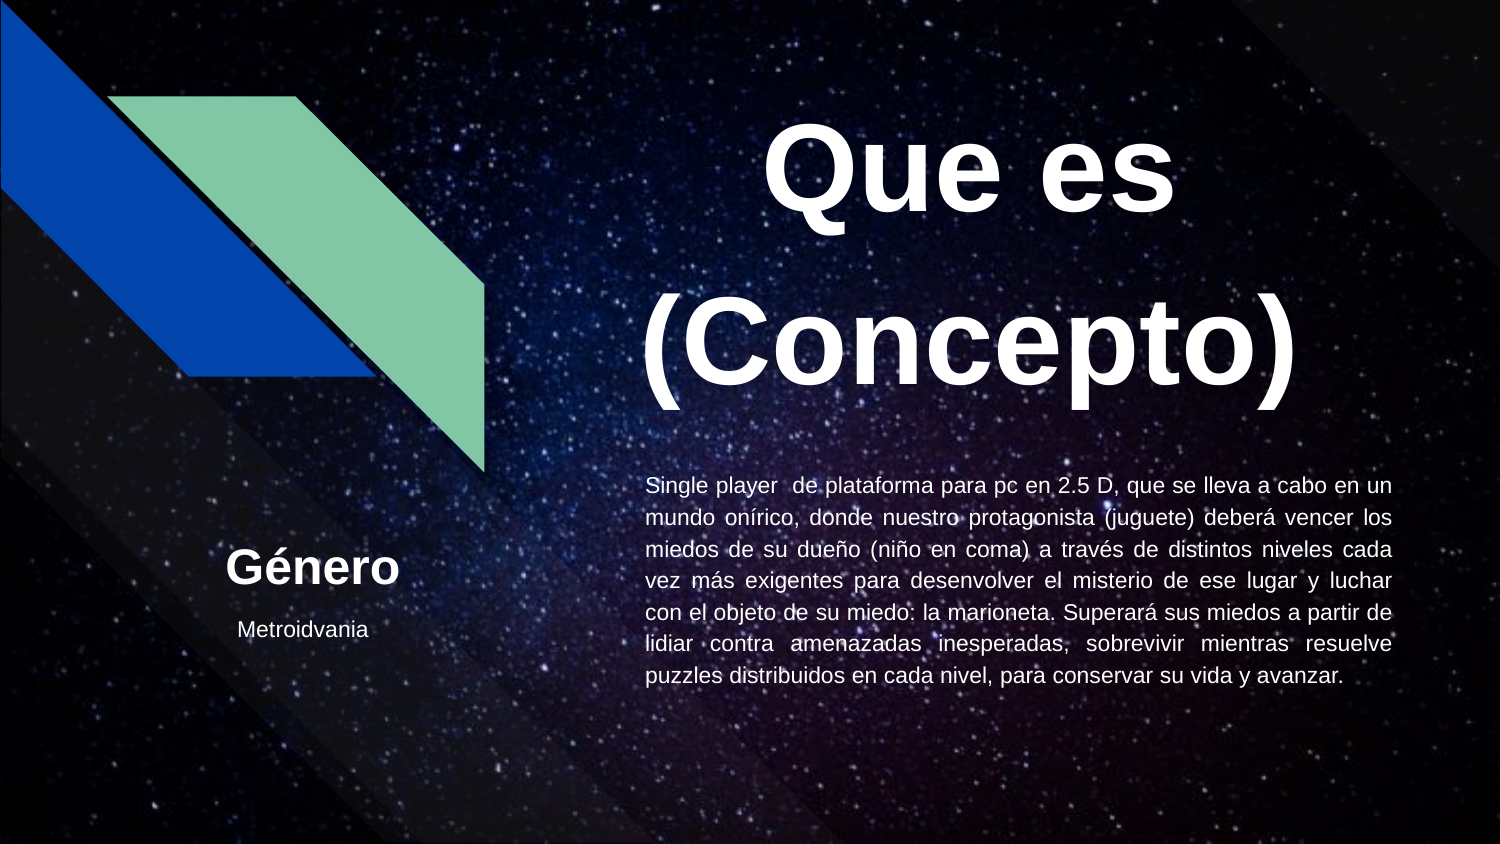

Que es (Concepto)

Single player  de plataforma para pc en 2.5 D, que se lleva a cabo en un mundo onírico, donde nuestro protagonista (juguete) deberá vencer los miedos de su dueño (niño en coma) a través de distintos niveles cada vez más exigentes para desenvolver el misterio de ese lugar y luchar con el objeto de su miedo: la marioneta. Superará sus miedos a partir de lidiar contra amenazadas inesperadas, sobrevivir mientras resuelve puzzles distribuidos en cada nivel, para conservar su vida y avanzar.

Género
Metroidvania